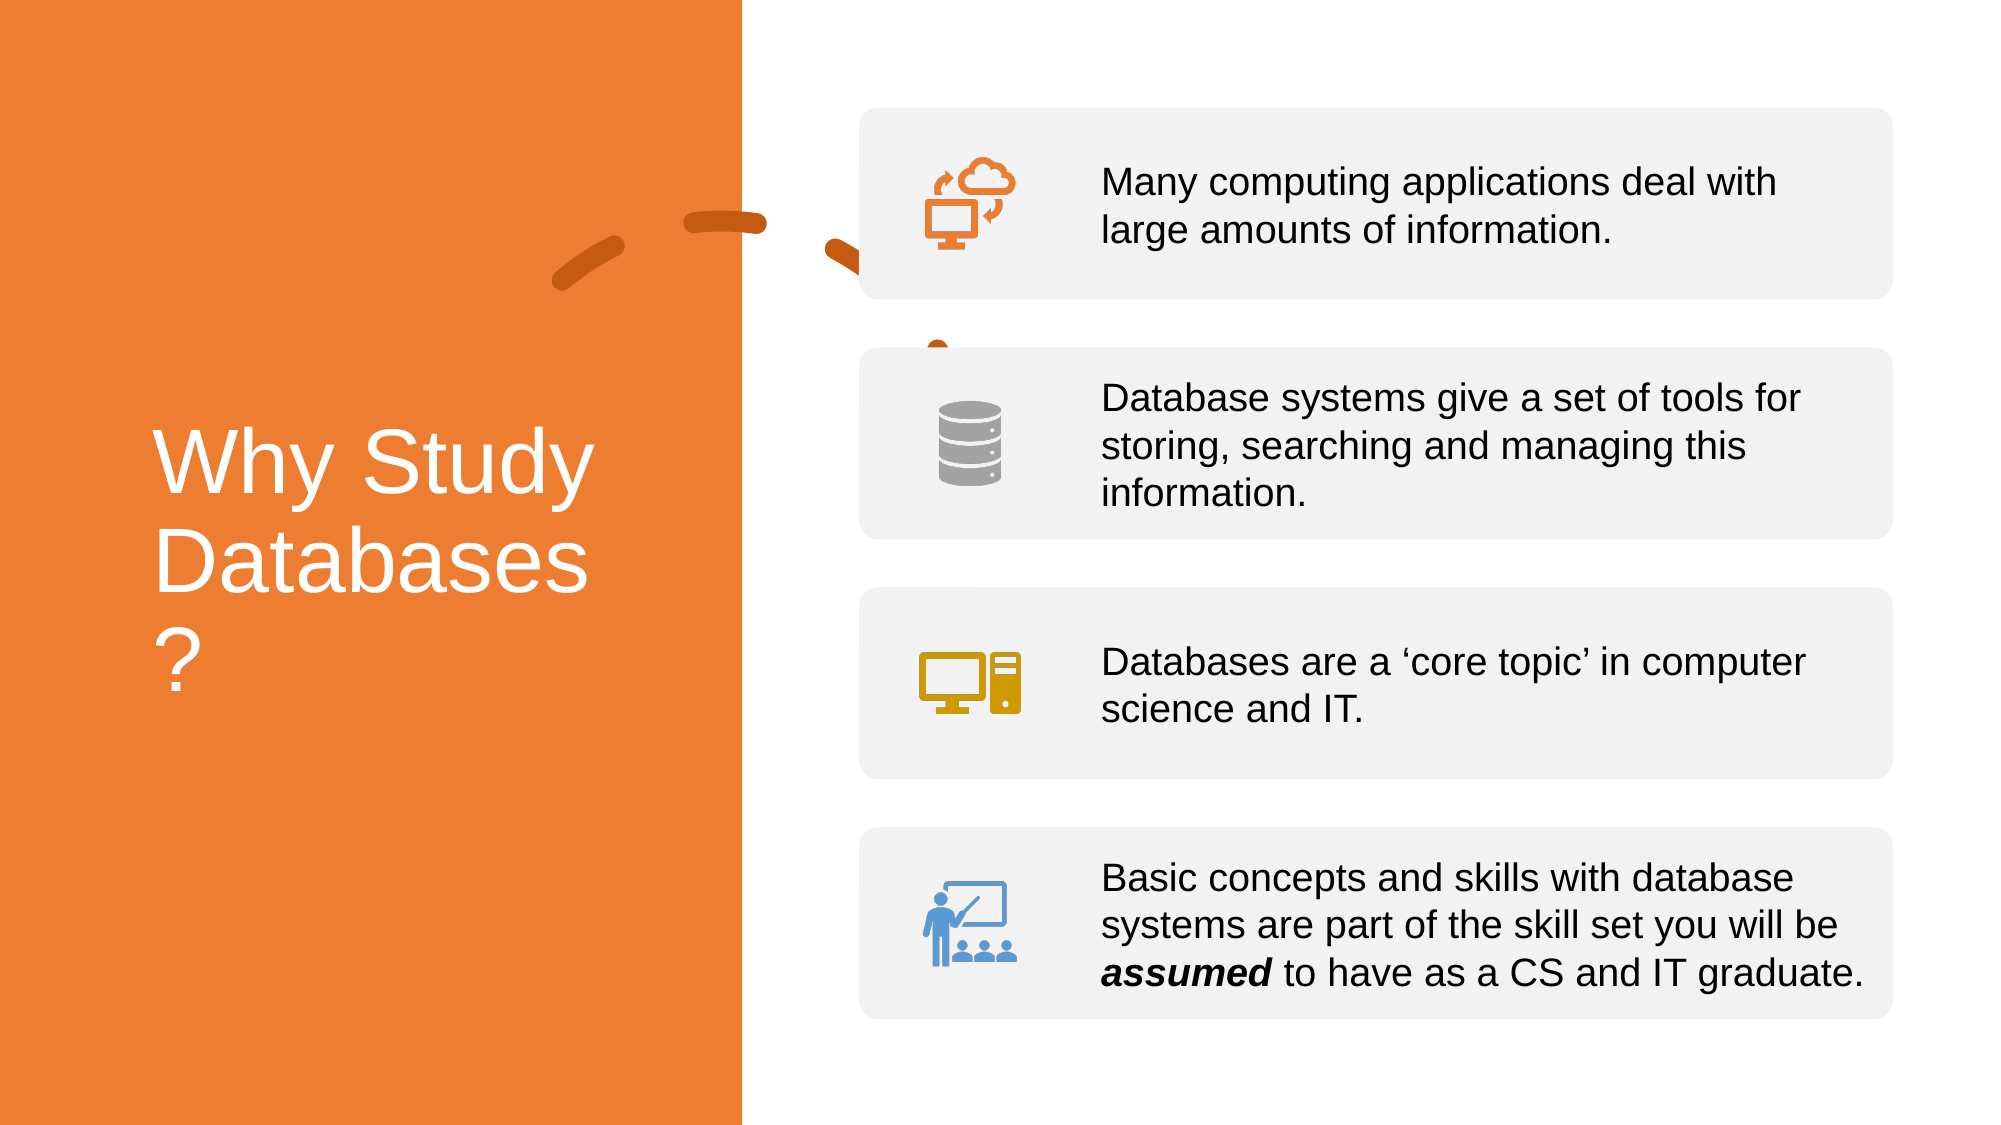

# Why Study Databases?
Many computing applications deal with large amounts of information.
Database systems give a set of tools for storing, searching and managing this information.
Databases are a ‘core topic’ in computer science and IT.
Basic concepts and skills with database systems are part of the skill set you will be assumed to have as a CS and IT graduate.